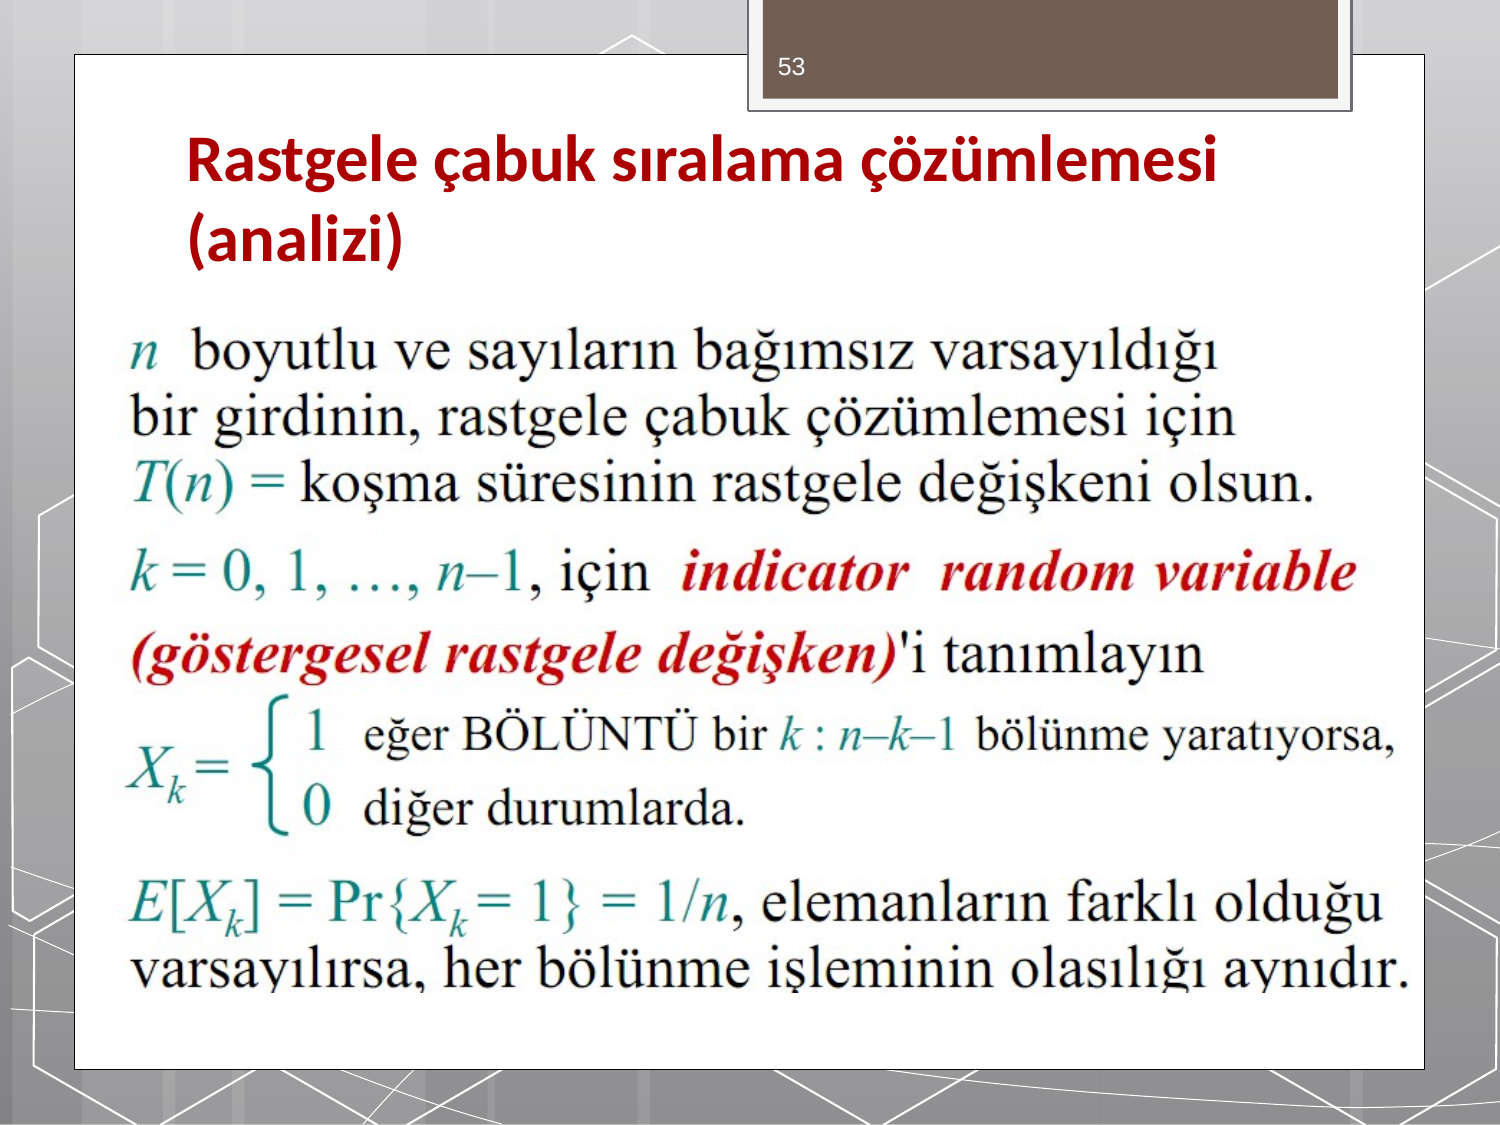

53
# Rastgele çabuk sıralama çözümlemesi  (analizi)